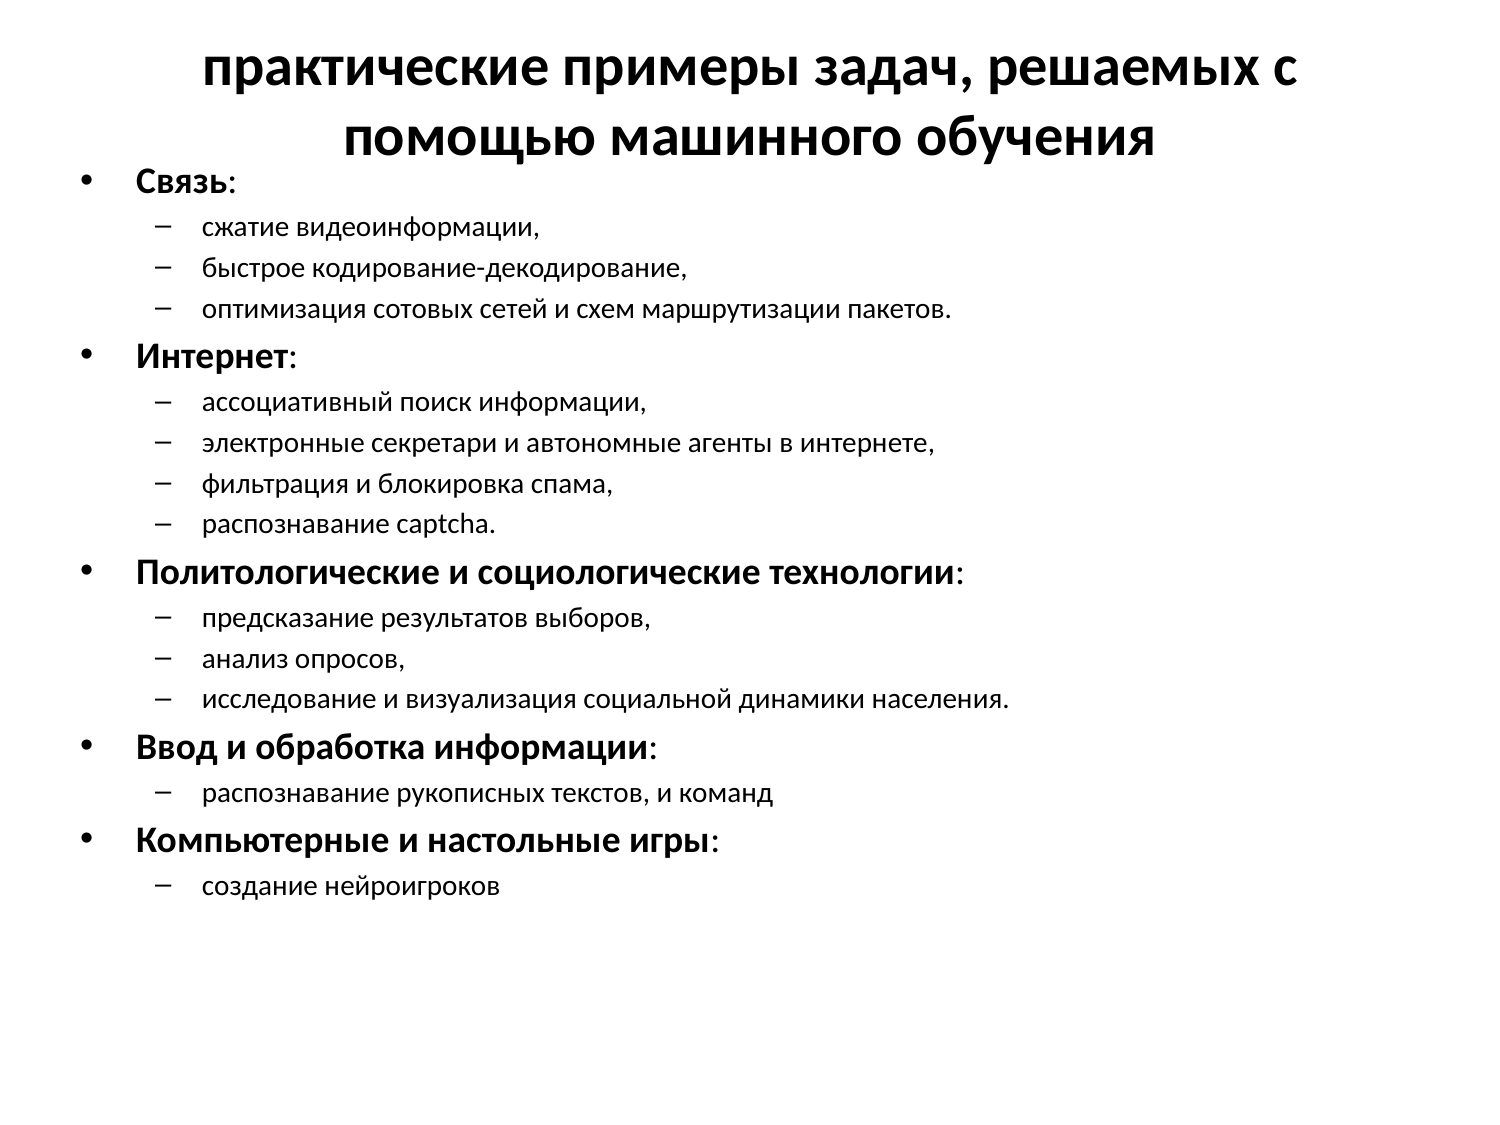

# практические примеры задач, решаемых с помощью машинного обучения
Связь:
сжатие видеоинформации,
быстрое кодирование-декодирование,
оптимизация сотовых сетей и схем маршрутизации пакетов.
Интернет:
ассоциативный поиск информации,
электронные секретари и автономные агенты в интернете,
фильтрация и блокировка спама,
распознавание captcha.
Политологические и социологические технологии:
предсказание результатов выборов,
анализ опросов,
исследование и визуализация социальной динамики населения.
Ввод и обработка информации:
распознавание рукописных текстов, и команд
Компьютерные и настольные игры:
создание нейроигроков